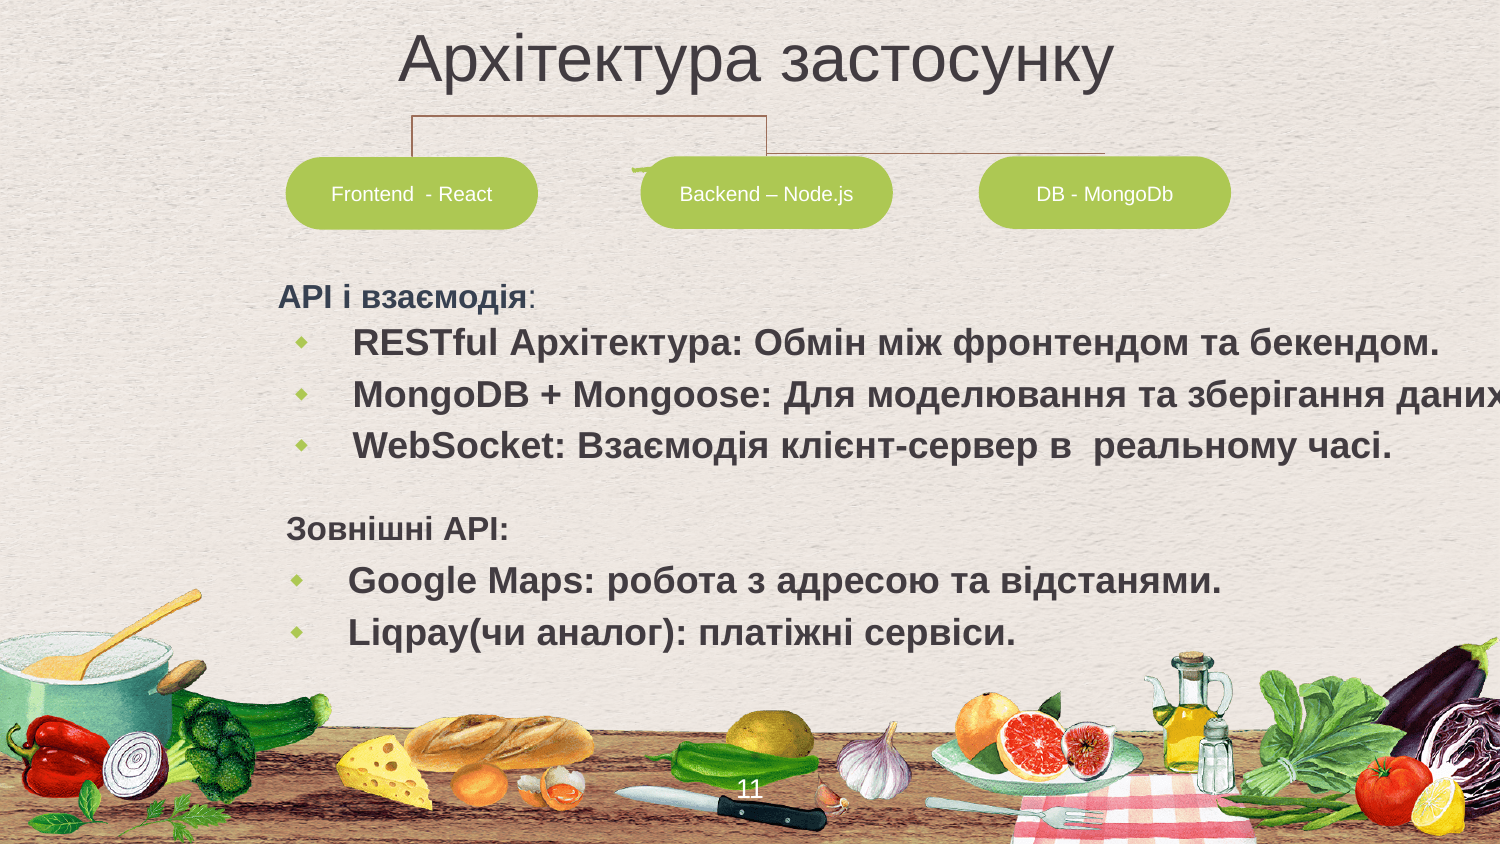

# Архітектура застосунку
DB - MongoDb
Backend – Node.js
Frontend  - React
API і взаємодія:

RESTful Архітектура: Обмін між фронтендом та бекендом.
MongoDB + Mongoose: Для моделювання та зберігання даних.
WebSocket: Взаємодія клієнт-сервер в  реальному часі.

Зовнішні API:
Google Maps: робота з адресою та відстанями.
Liqpay(чи аналог): платіжні сервіси.

11